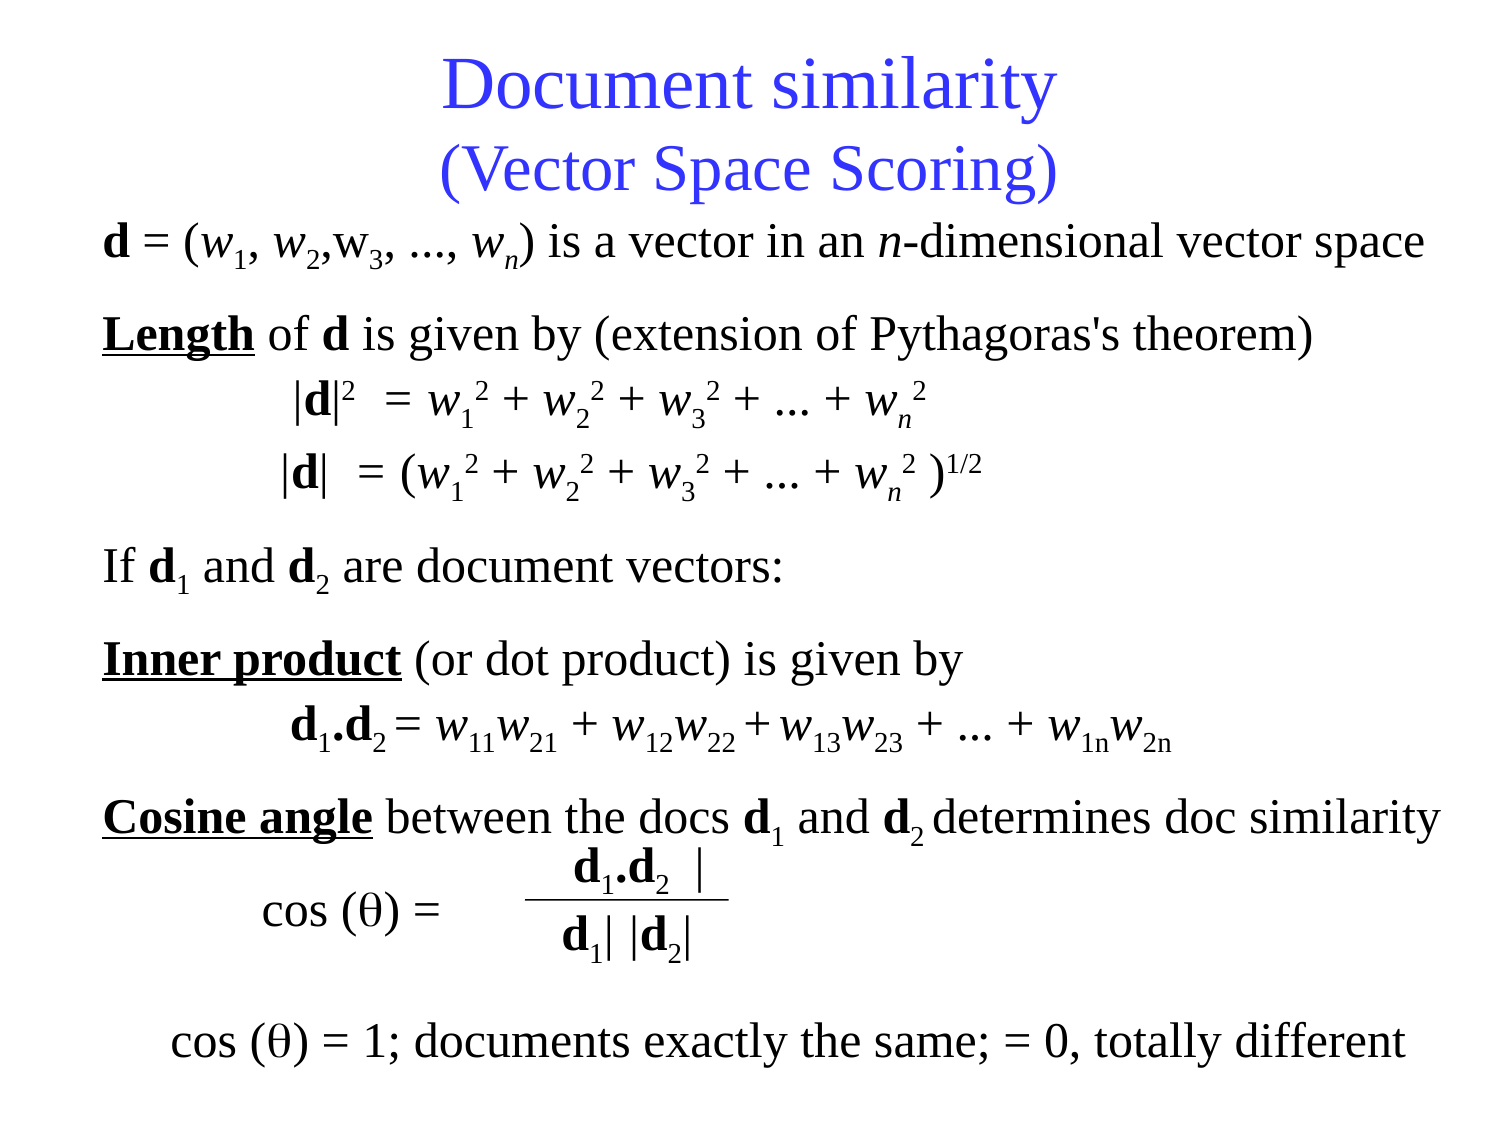

# Document similarity (Vector Space Scoring)
d = (w1, w2,w3, ..., wn) is a vector in an n-dimensional vector space
Length of d is given by (extension of Pythagoras's theorem)
               |d|2  = w12 + w22 + w32 + ... + wn2
	  |d|  = (w12 + w22 + w32 + ... + wn2 )1/2
If d1 and d2 are document vectors:
Inner product (or dot product) is given by
	   d1.d2 = w11w21 + w12w22 + w13w23 + ... + w1nw2n
Cosine angle between the docs d1 and d2 determines doc similarity
                      cos (θ) =
  d1.d2   |d1| |d2|

cos (θ) = 1; documents exactly the same; = 0, totally different